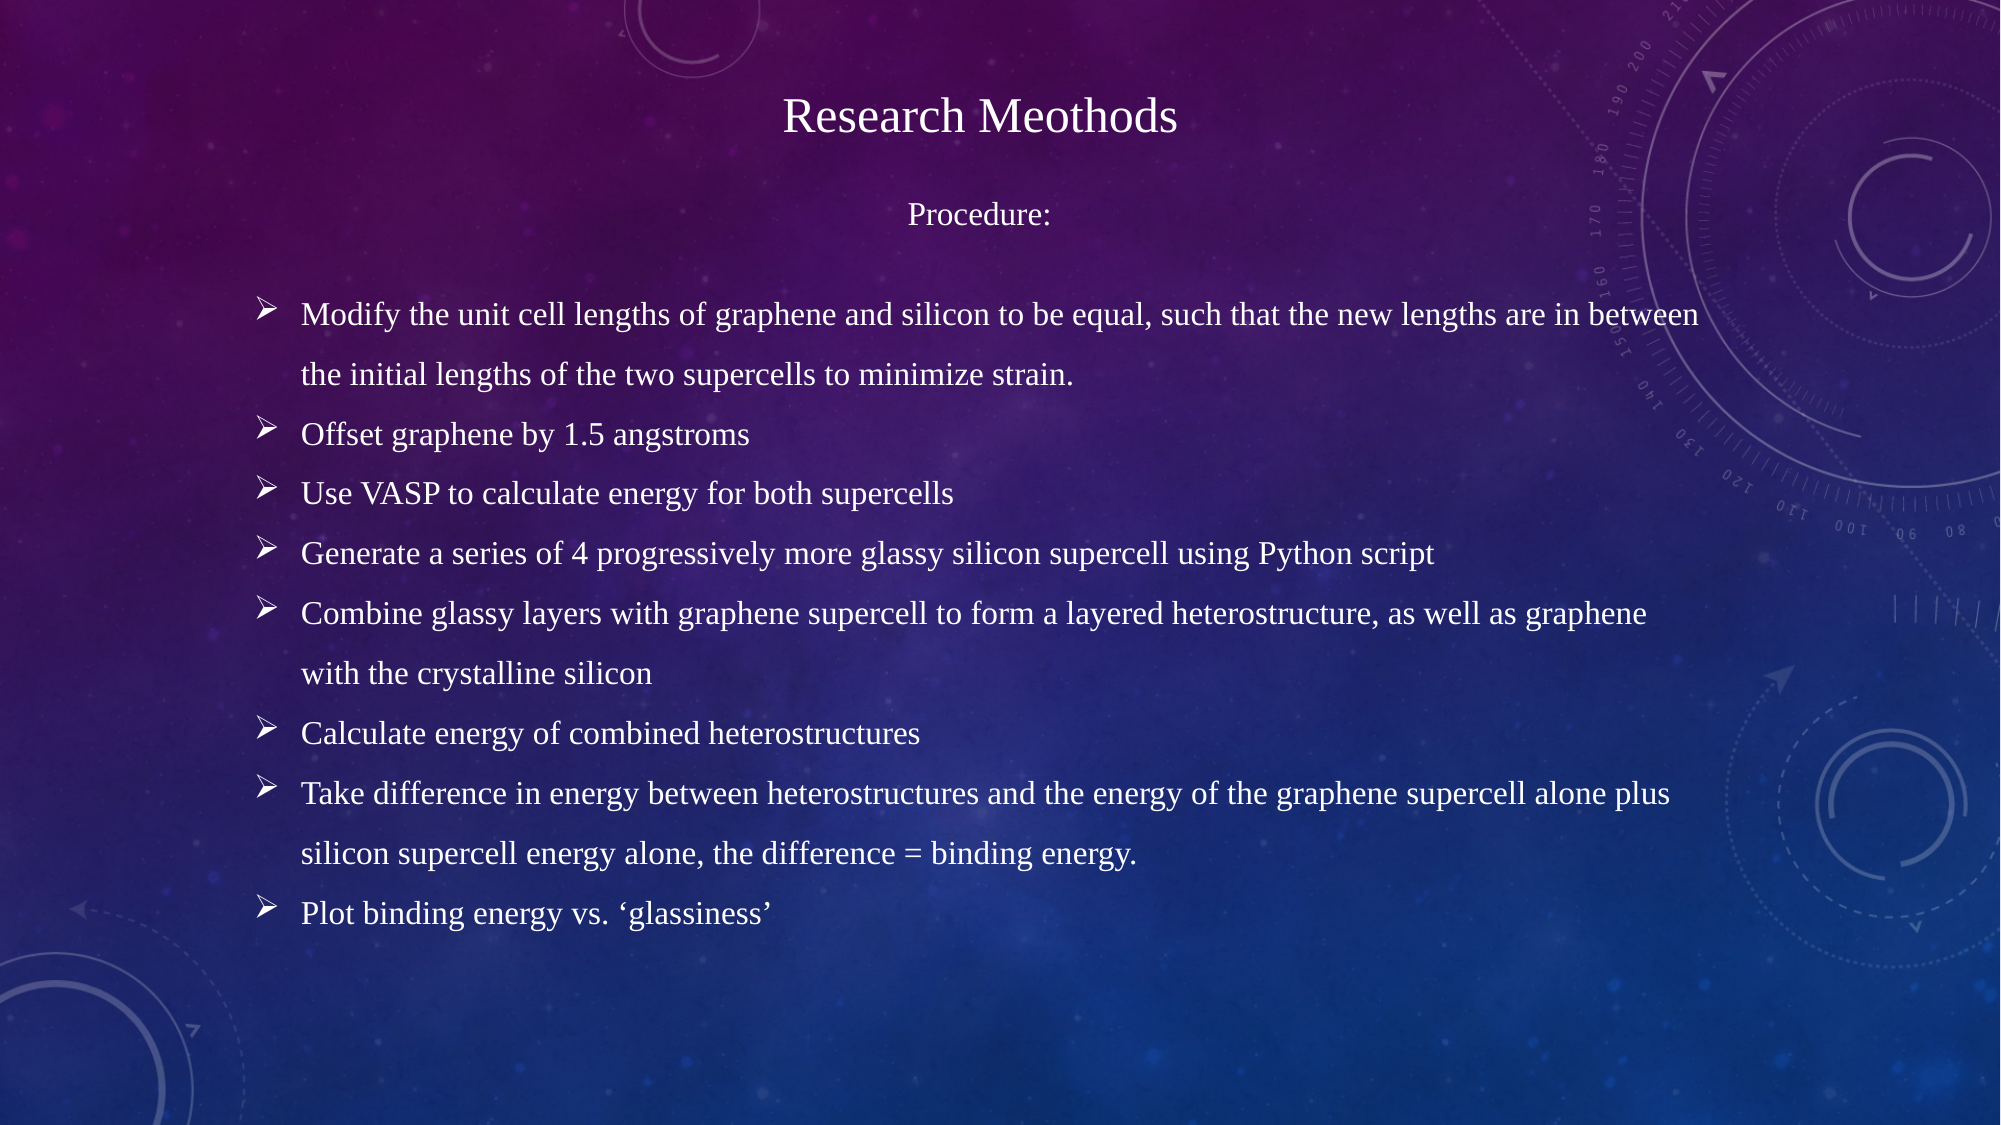

Research Meothods
Procedure:

Modify the unit cell lengths of graphene and silicon to be equal, such that the new lengths are in between the initial lengths of the two supercells to minimize strain.
Offset graphene by 1.5 angstroms
Use VASP to calculate energy for both supercells
Generate a series of 4 progressively more glassy silicon supercell using Python script
Combine glassy layers with graphene supercell to form a layered heterostructure, as well as graphene with the crystalline silicon
Calculate energy of combined heterostructures
Take difference in energy between heterostructures and the energy of the graphene supercell alone plus silicon supercell energy alone, the difference = binding energy.
Plot binding energy vs. ‘glassiness’